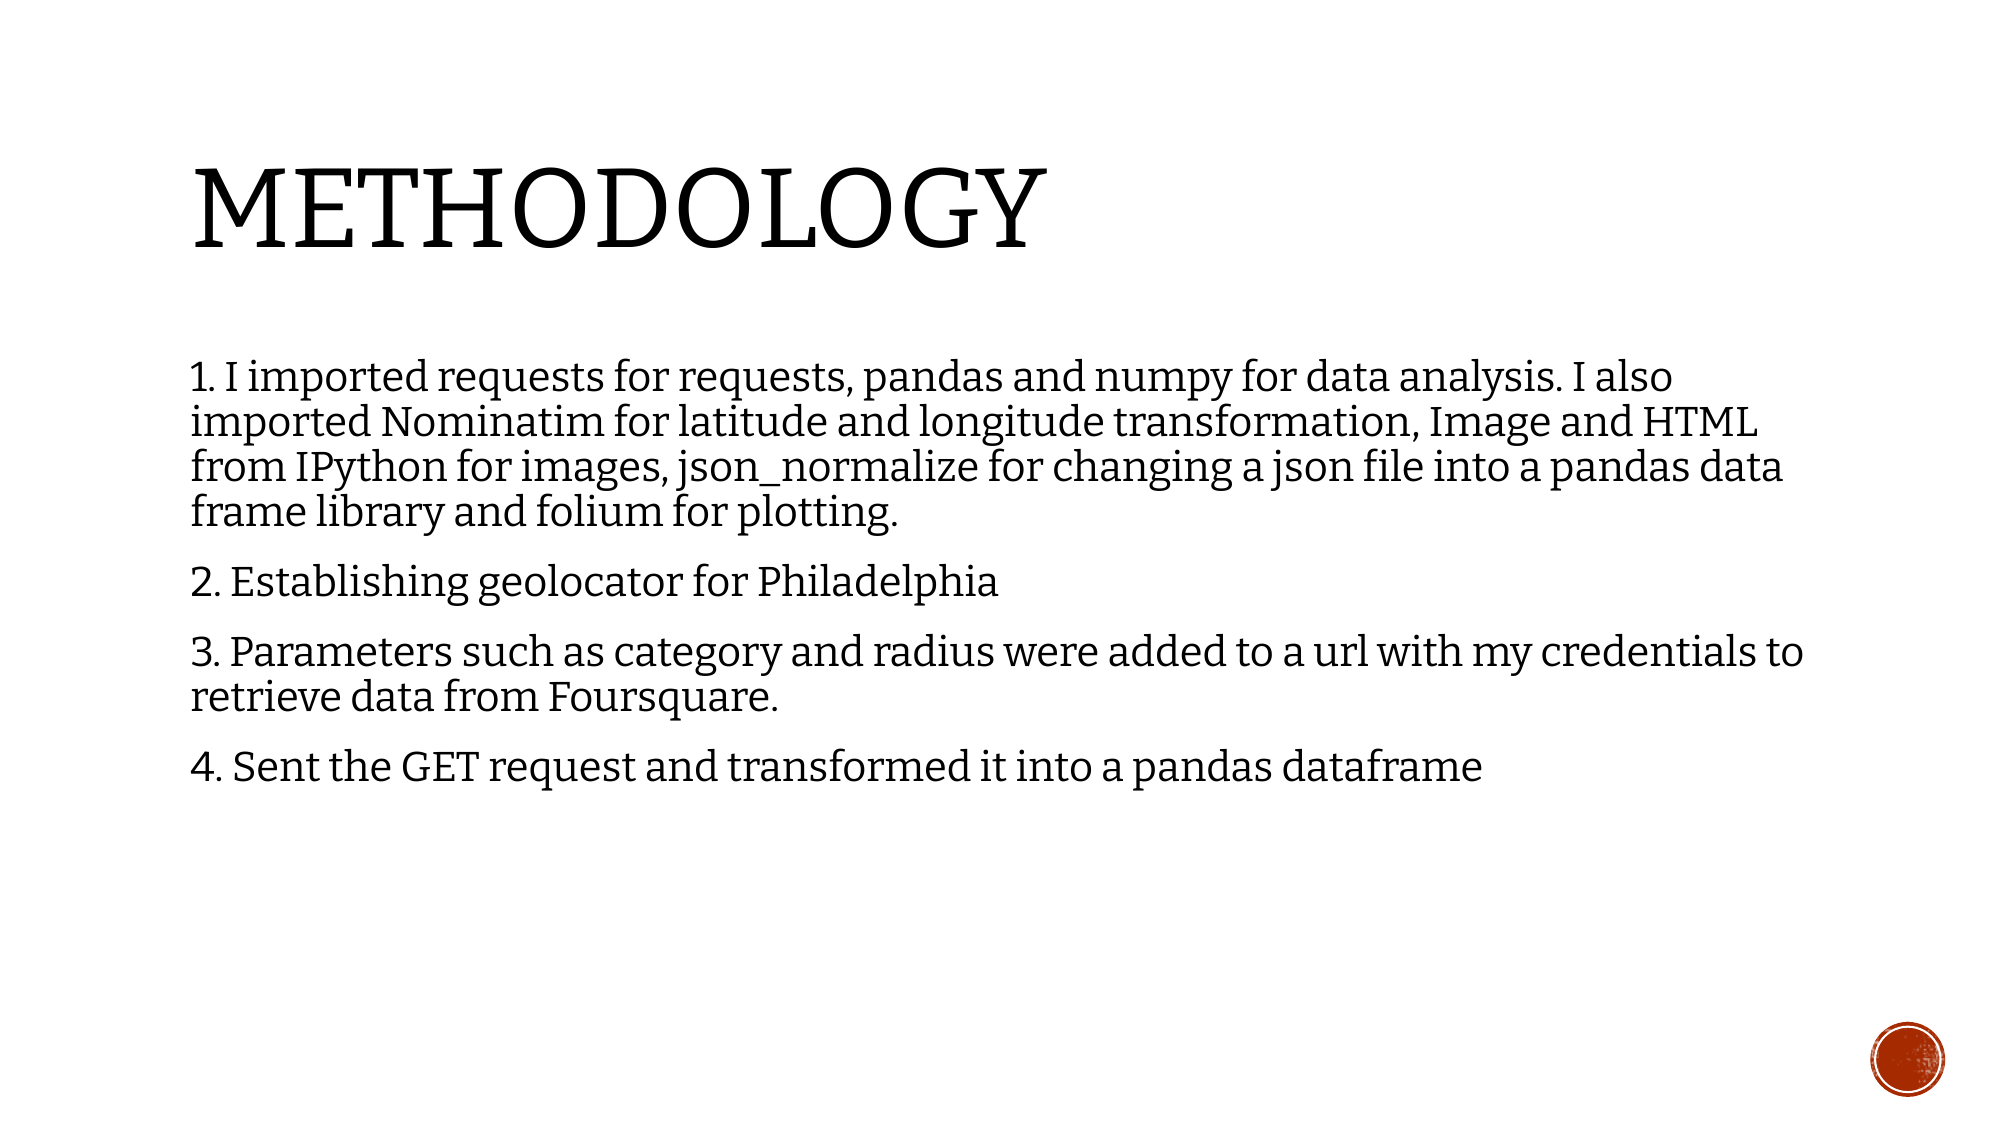

# Methodology
1. I imported requests for requests, pandas and numpy for data analysis. I also imported Nominatim for latitude and longitude transformation, Image and HTML from IPython for images, json_normalize for changing a json file into a pandas data frame library and folium for plotting.
2. Establishing geolocator for Philadelphia
3. Parameters such as category and radius were added to a url with my credentials to retrieve data from Foursquare.
4. Sent the GET request and transformed it into a pandas dataframe